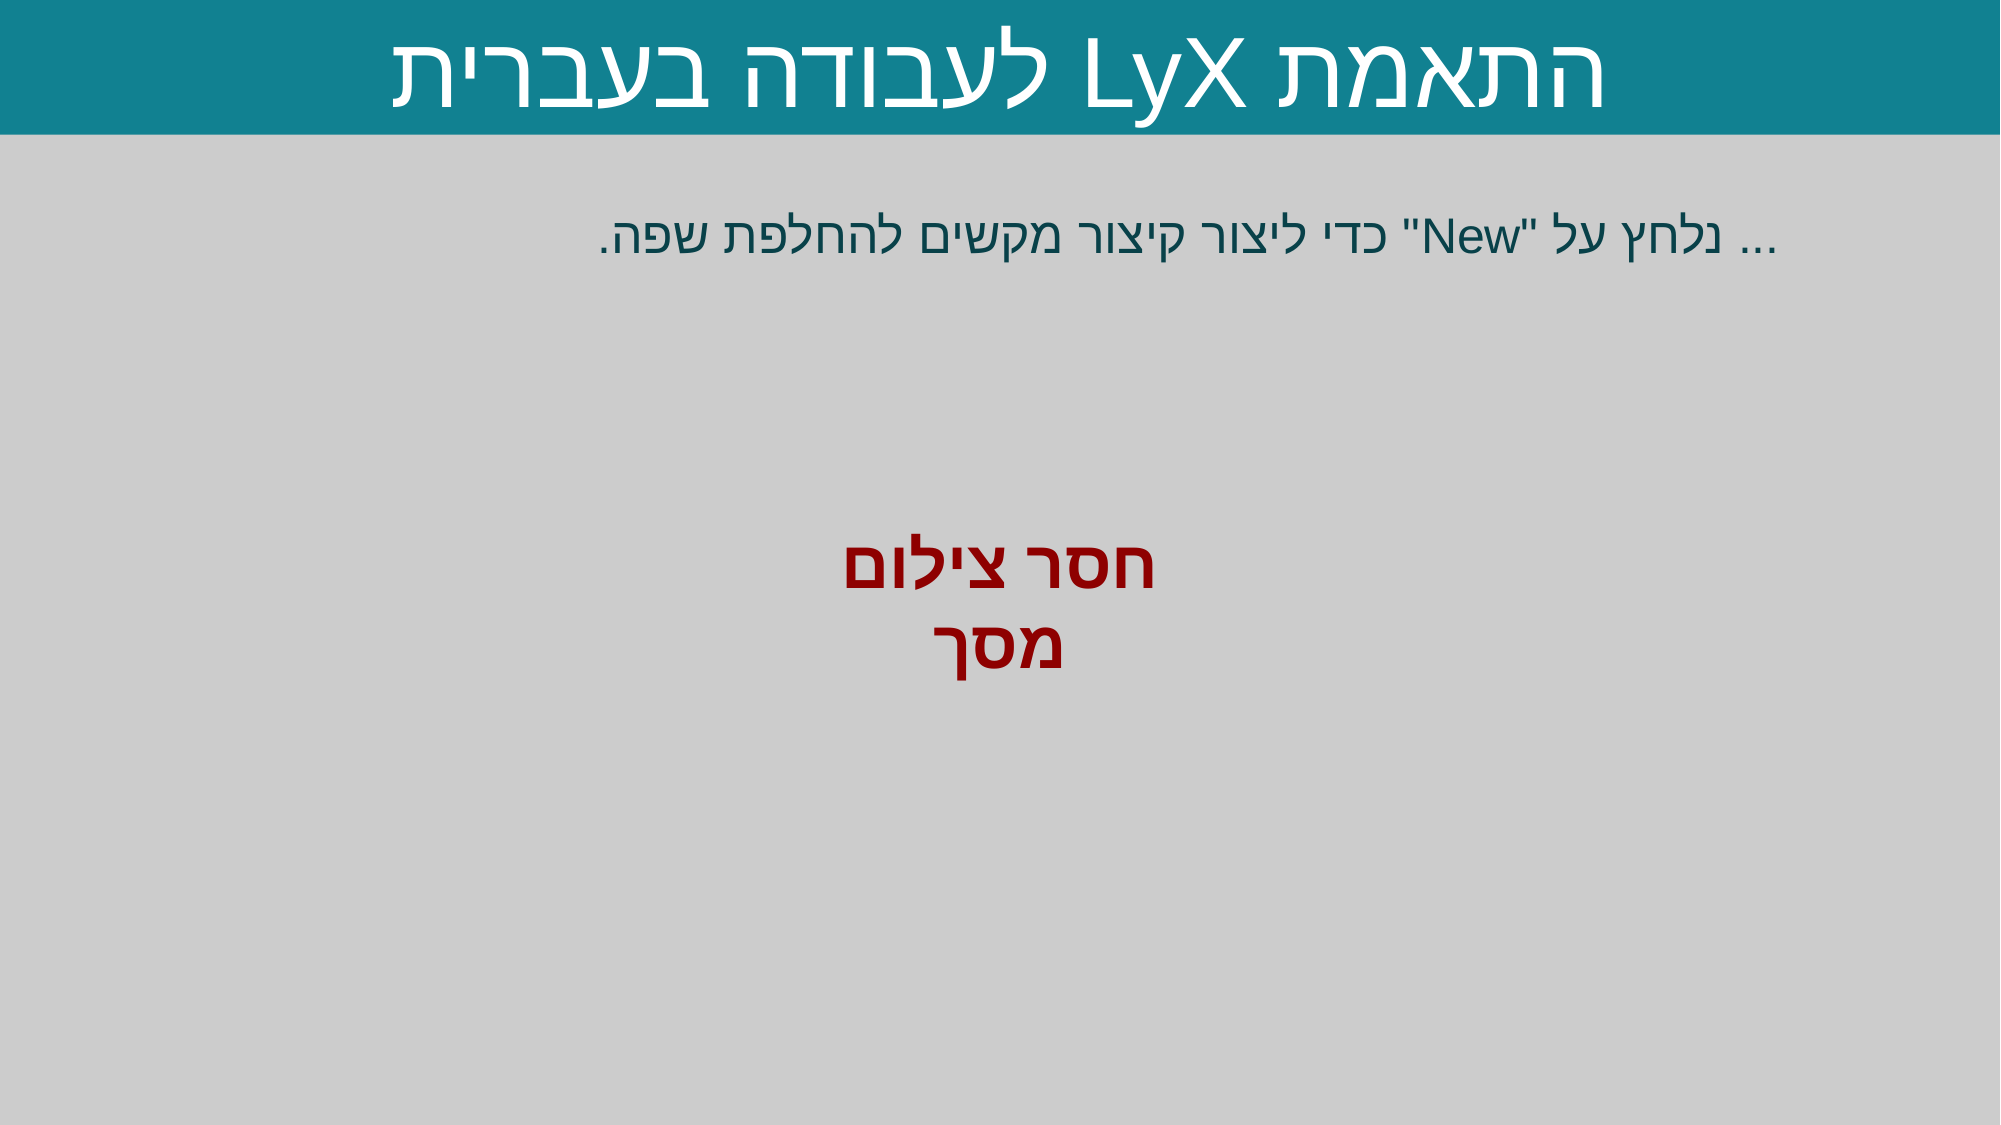

התאמת LyX לעבודה בעברית

... נלחץ על "New" כדי ליצור קיצור מקשים להחלפת שפה.
חסר צילום מסך